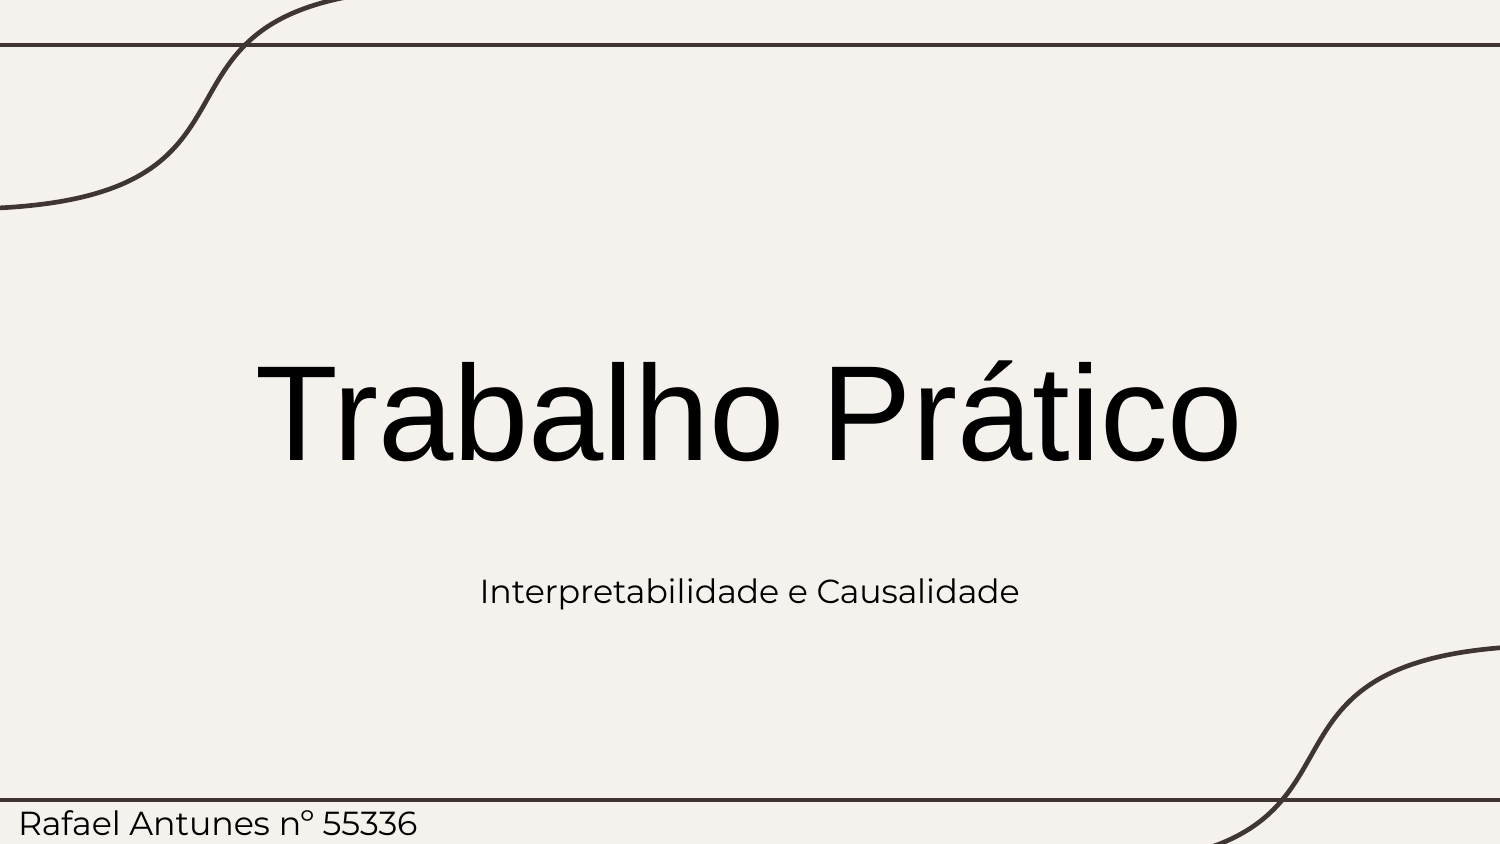

# Trabalho Prático
Interpretabilidade e Causalidade
Rafael Antunes nº 55336